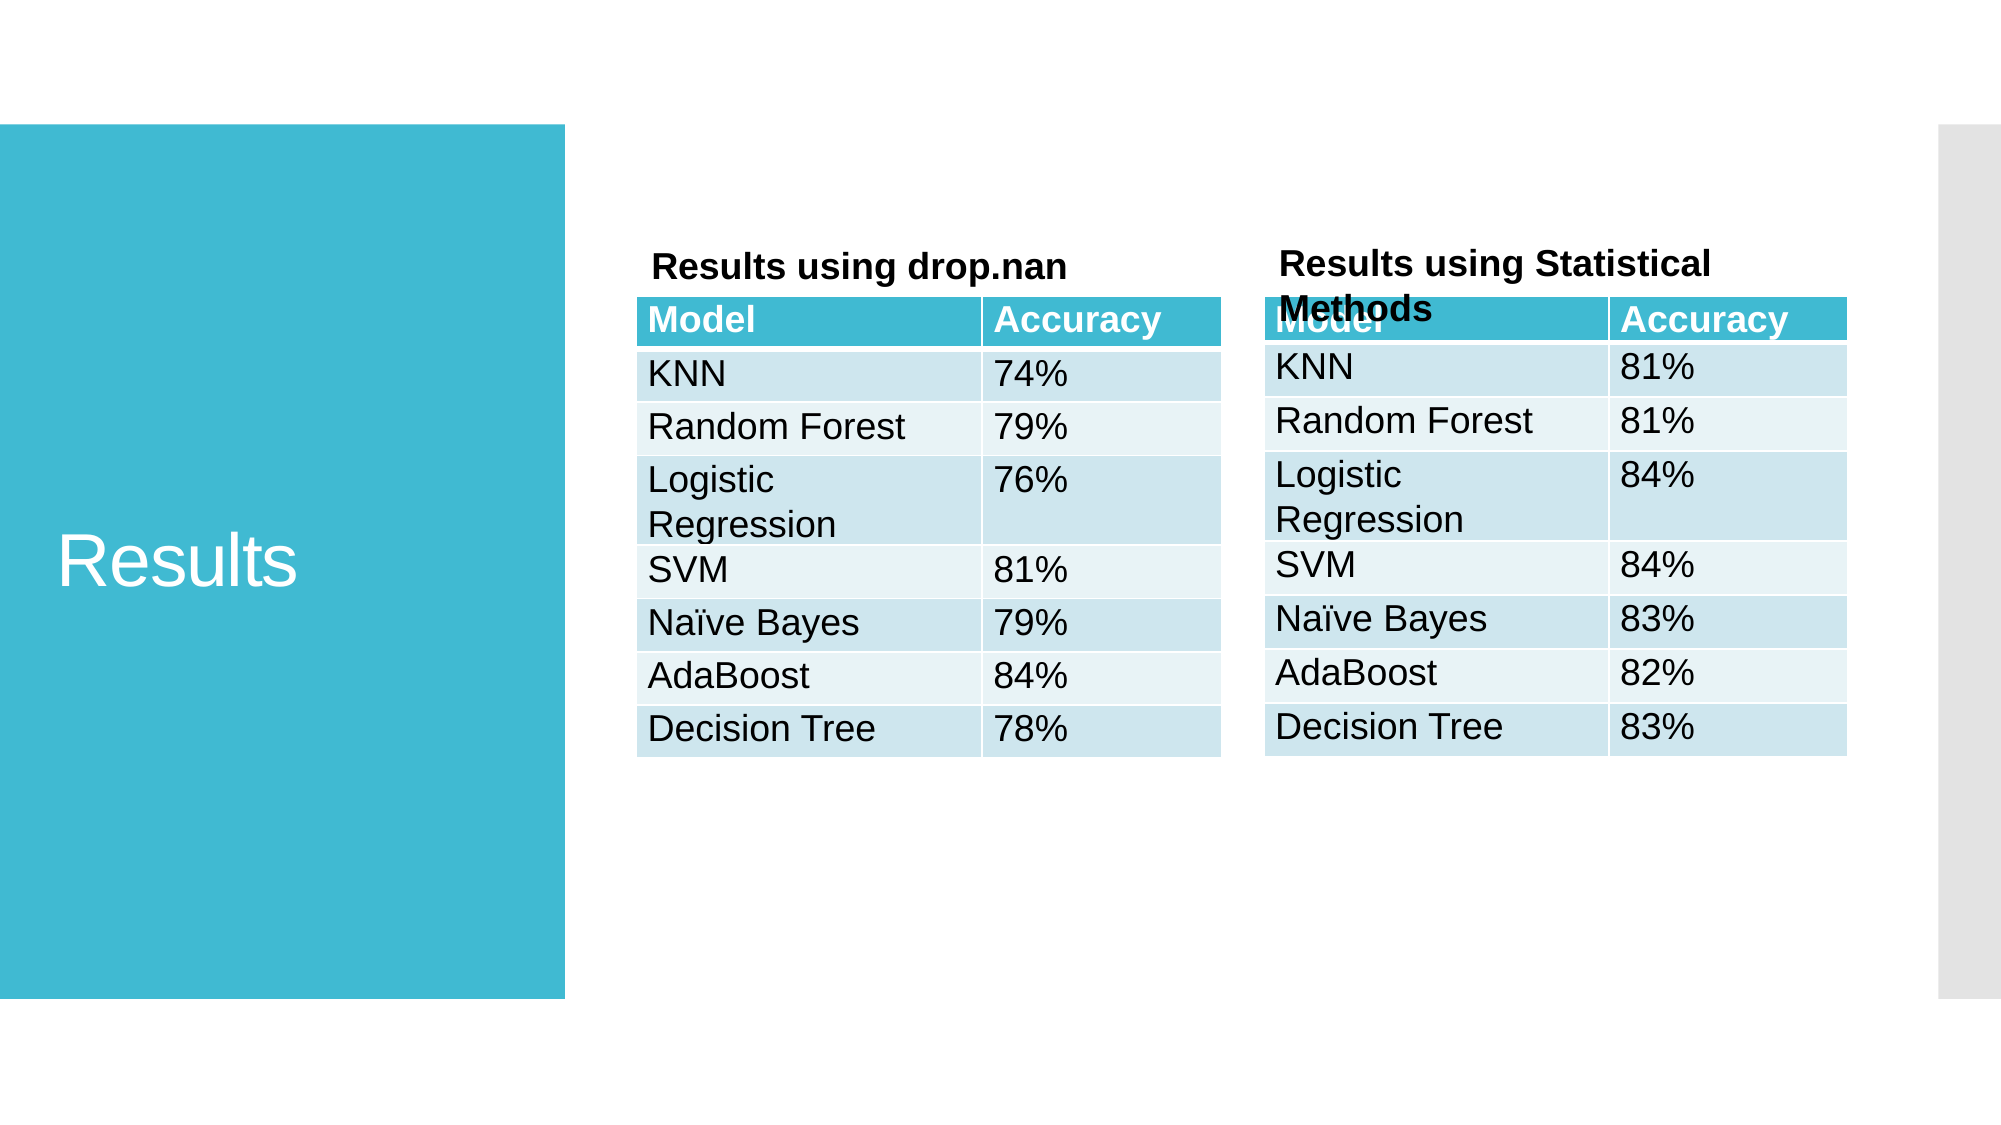

# Results
Results using Statistical Methods
Results using drop.nan
| Model | Accuracy |
| --- | --- |
| KNN | 74% |
| Random Forest | 79% |
| Logistic Regression | 76% |
| SVM | 81% |
| Naïve Bayes | 79% |
| AdaBoost | 84% |
| Decision Tree | 78% |
| Model | Accuracy |
| --- | --- |
| KNN | 81% |
| Random Forest | 81% |
| Logistic Regression | 84% |
| SVM | 84% |
| Naïve Bayes | 83% |
| AdaBoost | 82% |
| Decision Tree | 83% |